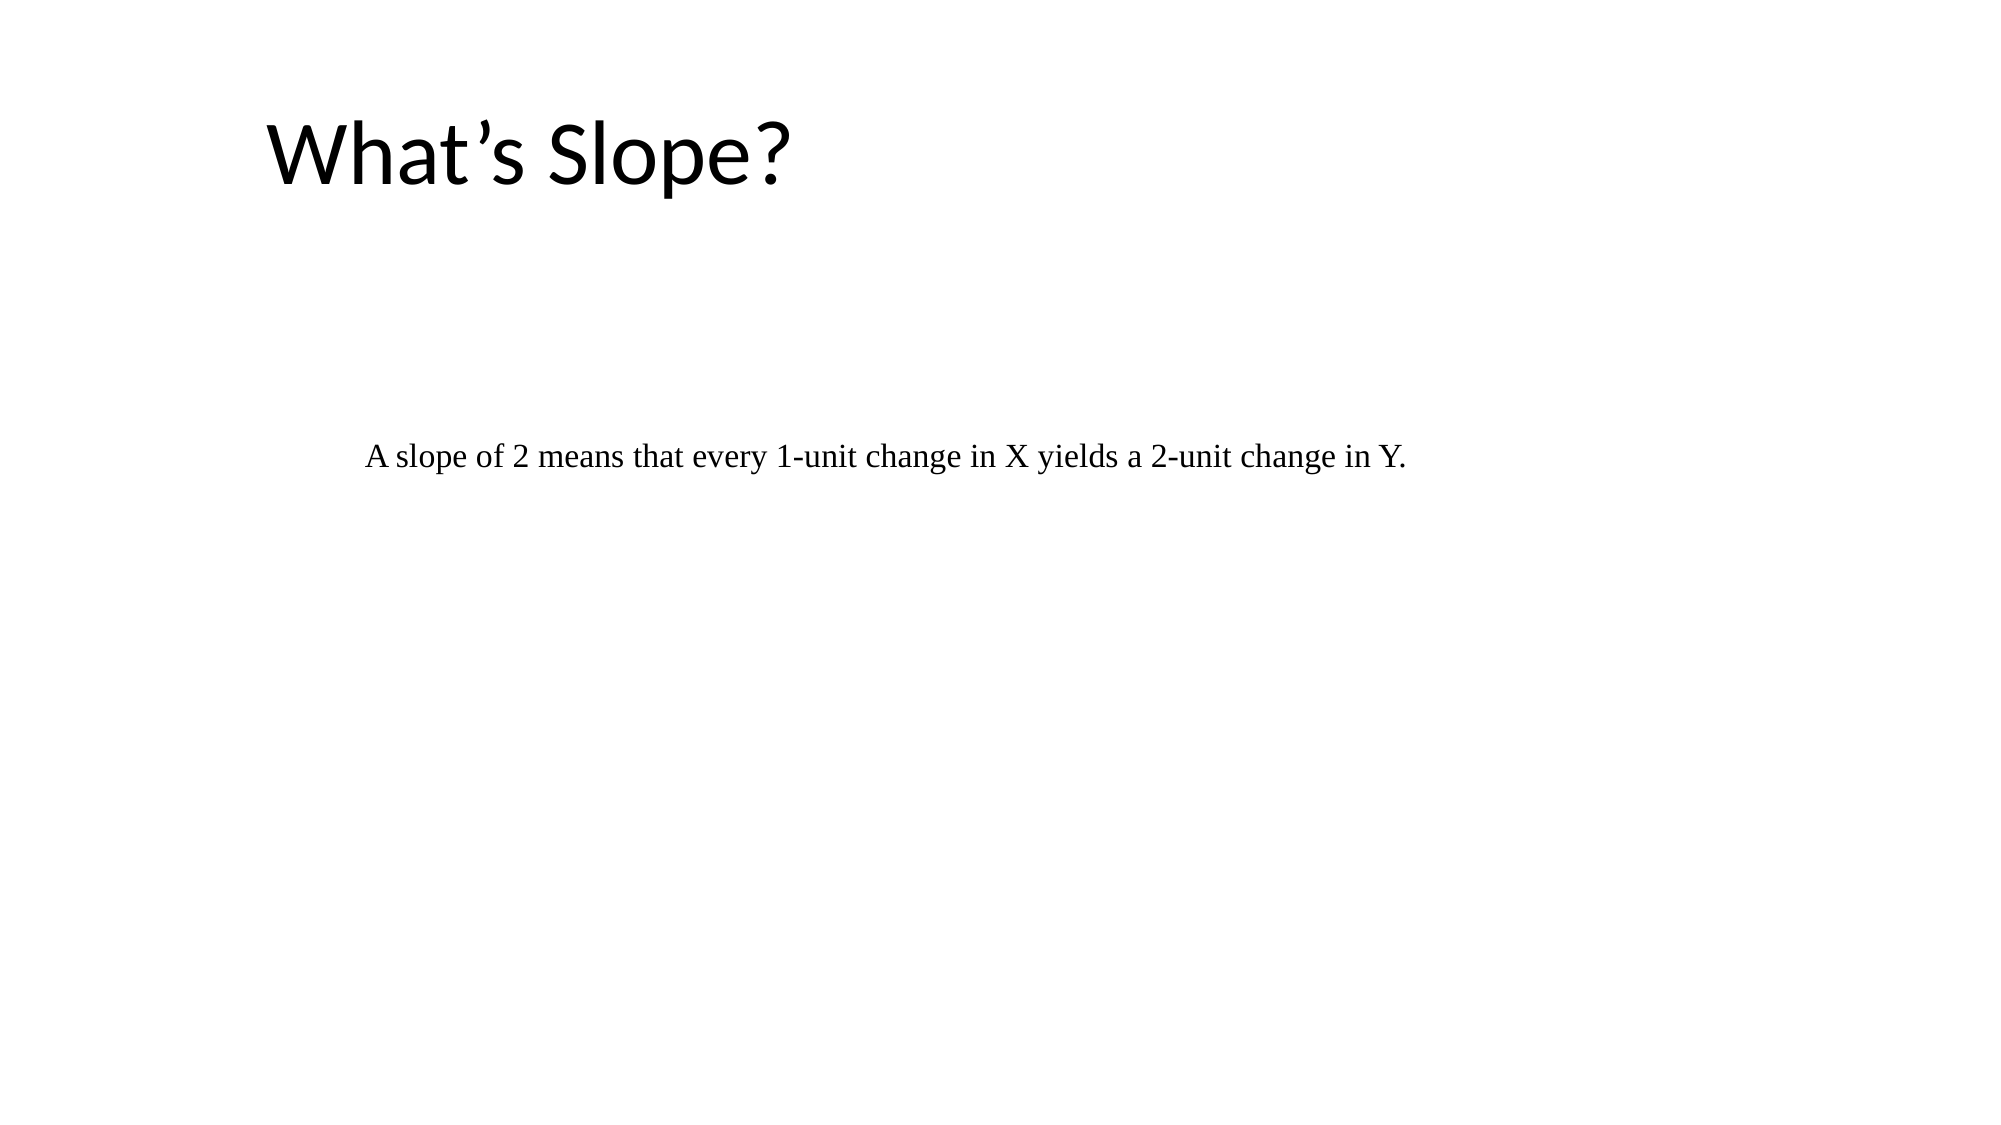

# What’s Slope?
A slope of 2 means that every 1-unit change in X yields a 2-unit change in Y.